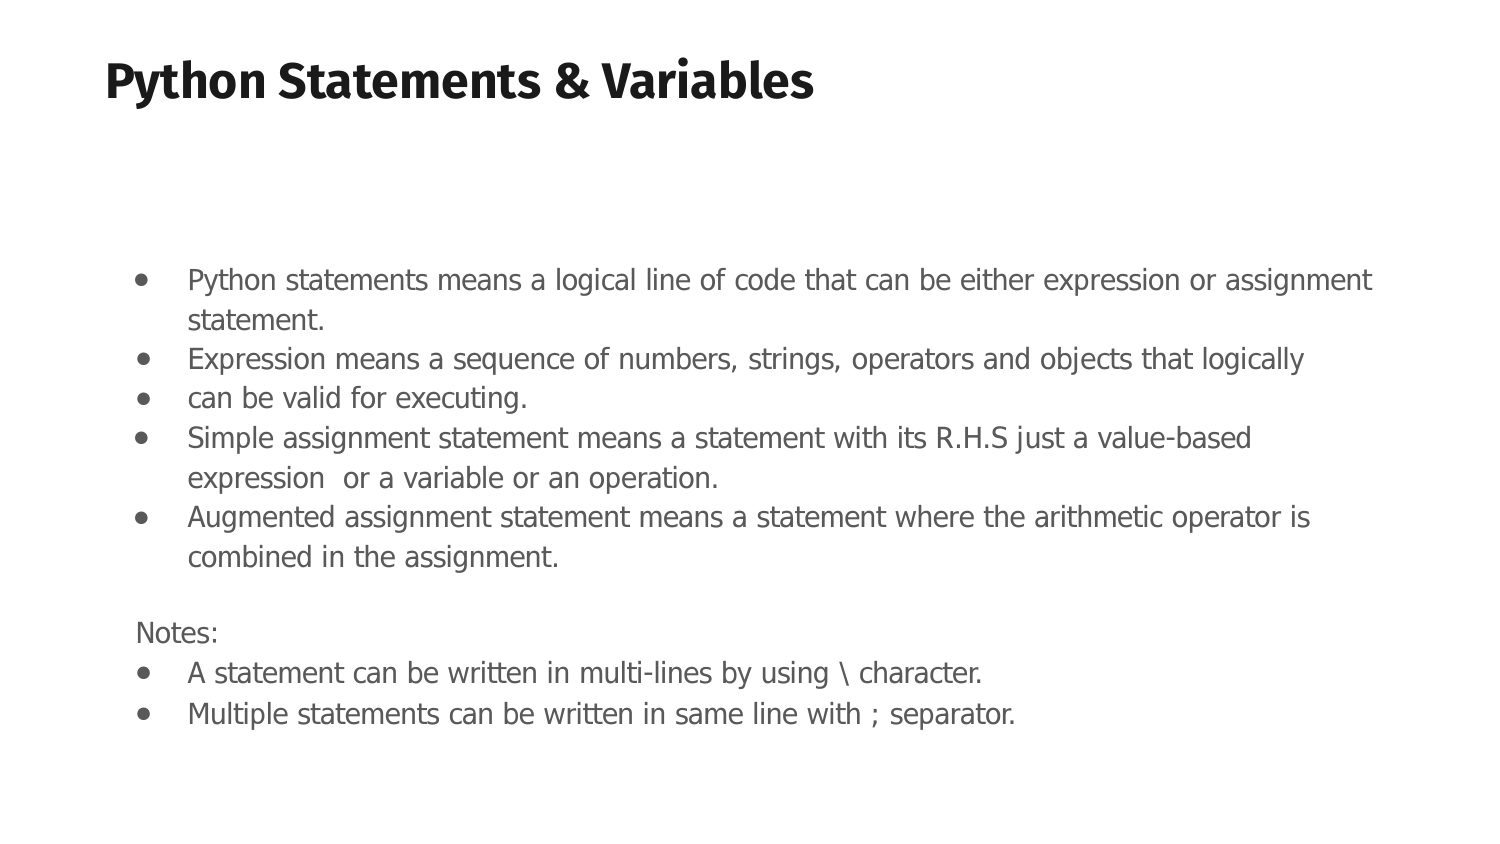

# Python Statements & Variables
Python statements means a logical line of code that can be either expression or assignment  statement.
Expression means a sequence of numbers, strings, operators and objects that logically
can be valid for executing.
Simple assignment statement means a statement with its R.H.S just a value-based expression  or a variable or an operation.
Augmented assignment statement means a statement where the arithmetic operator is  combined in the assignment.
Notes:
A statement can be written in multi-lines by using \ character.
Multiple statements can be written in same line with ; separator.
23